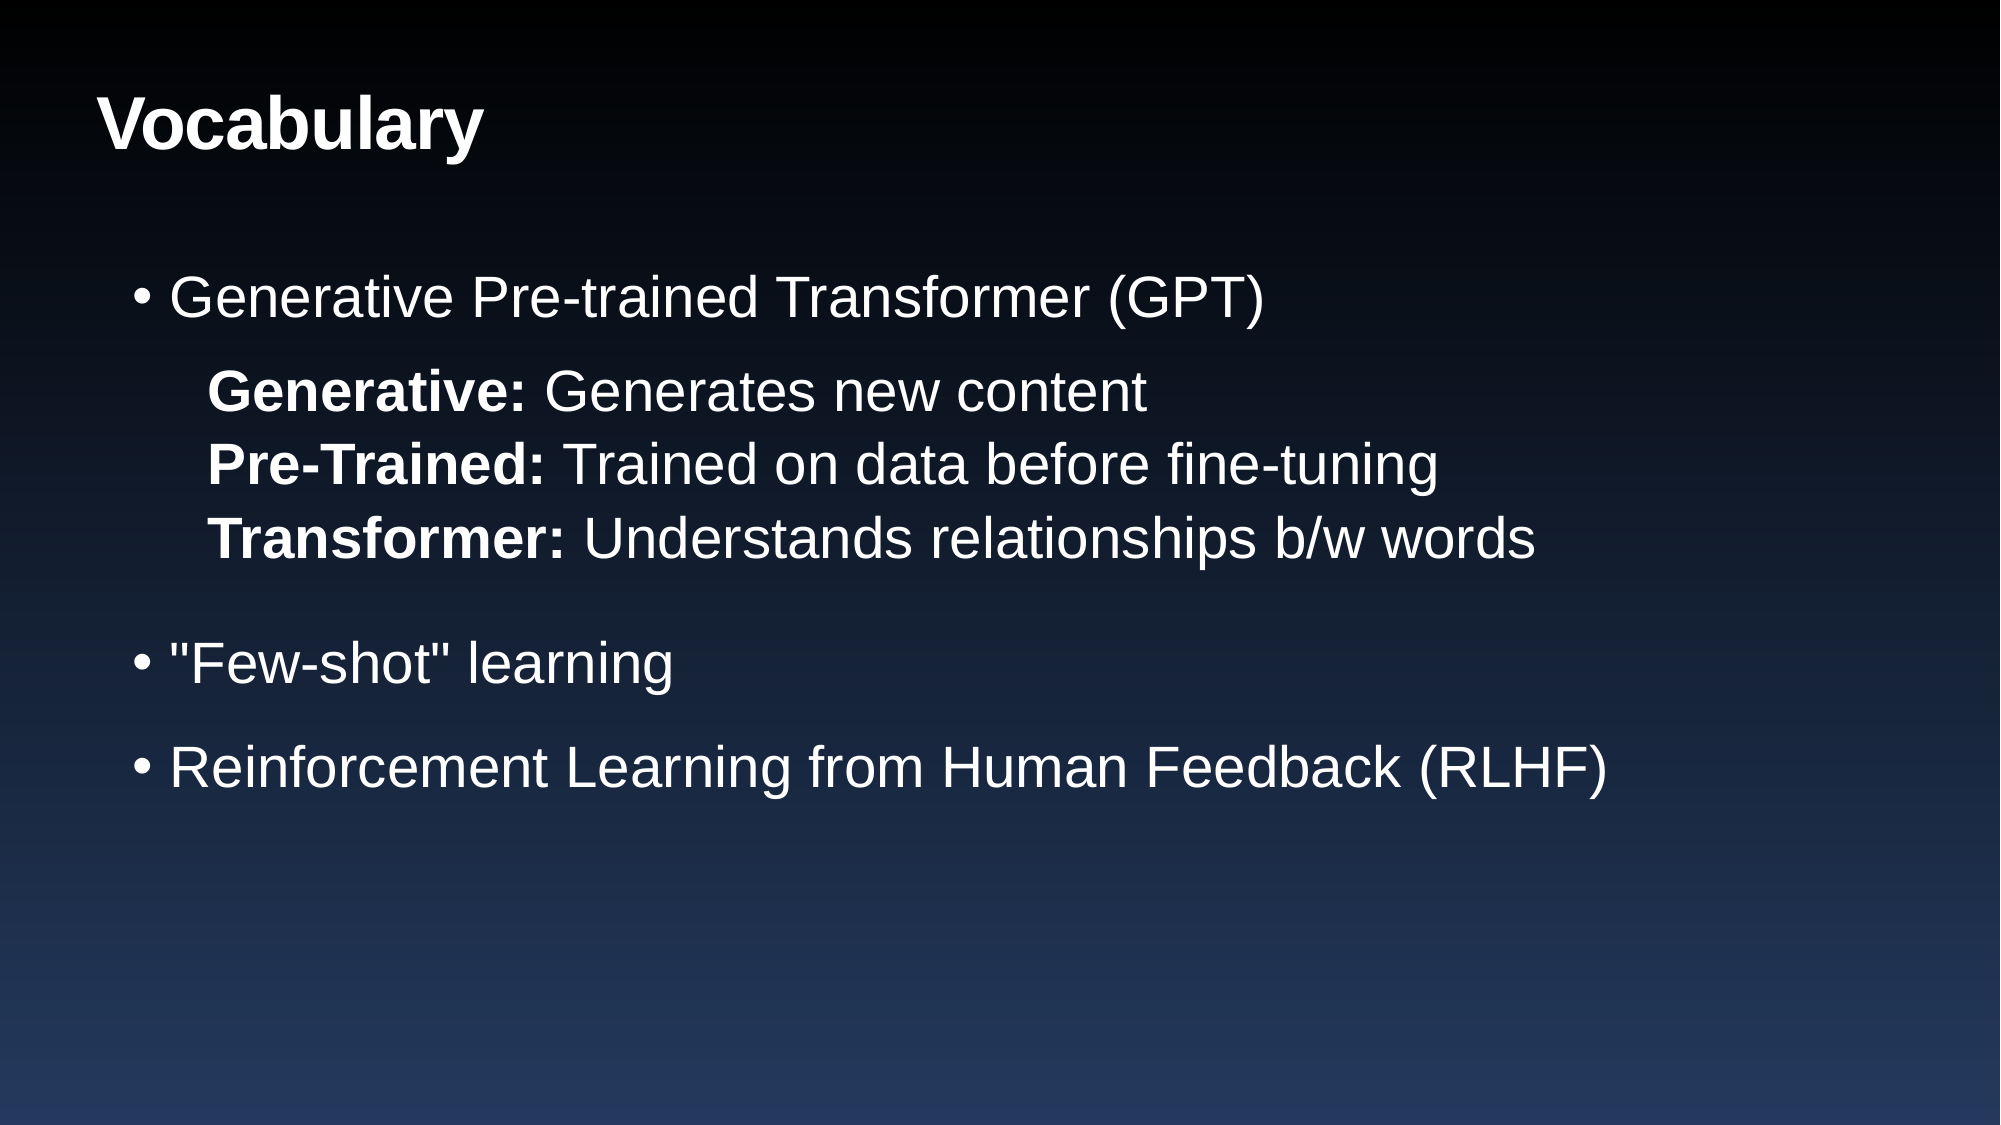

Vocabulary
Generative Pre-trained Transformer (GPT)
Generative: Generates new content
Pre-Trained: Trained on data before fine-tuning
Transformer: Understands relationships b/w words
"Few-shot" learning
Reinforcement Learning from Human Feedback (RLHF)